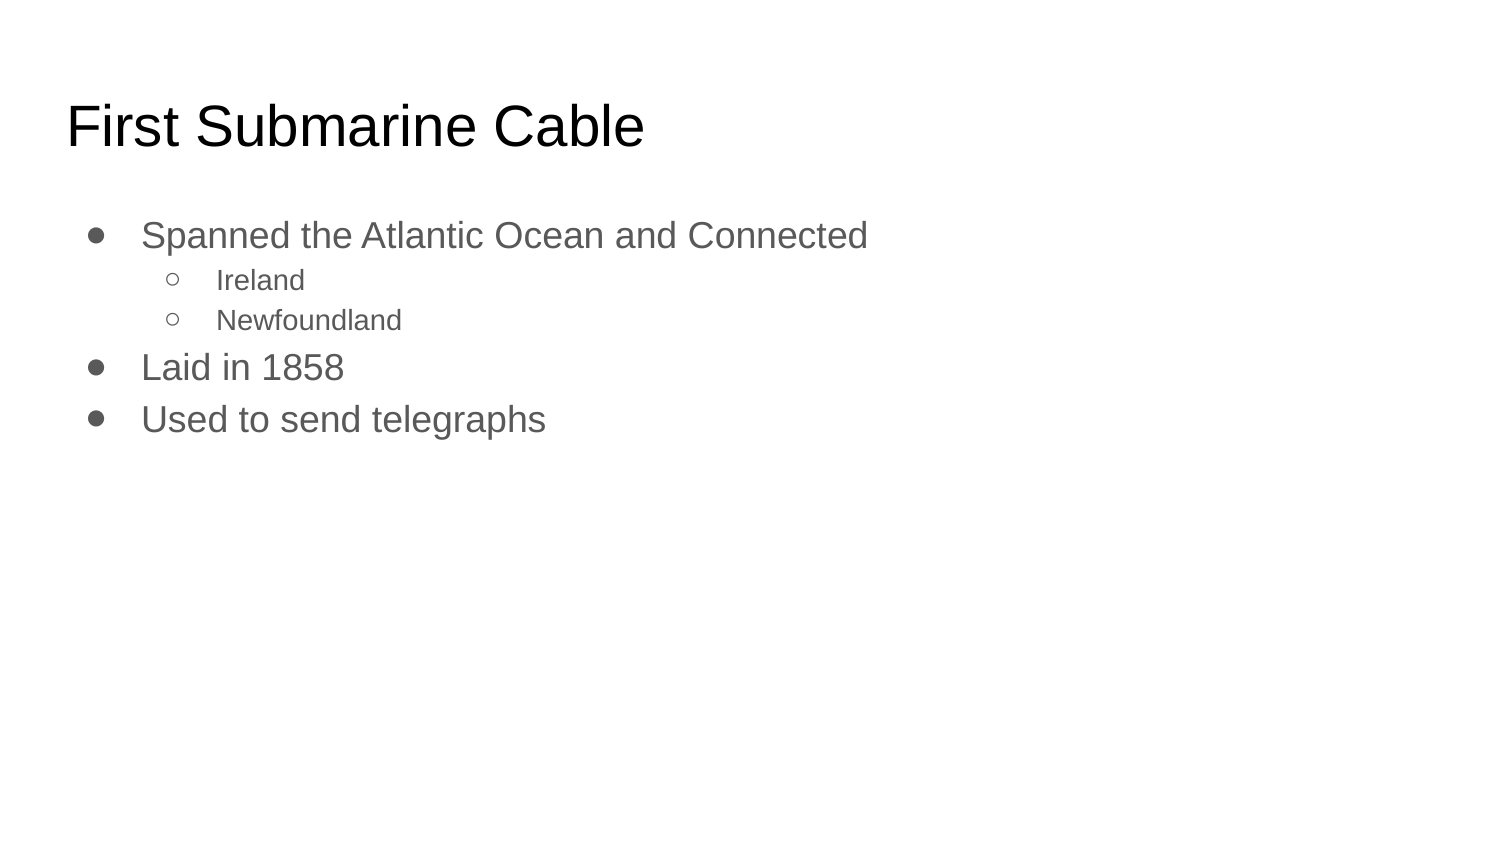

# First Submarine Cable
Spanned the Atlantic Ocean and Connected
Ireland
Newfoundland
Laid in 1858
Used to send telegraphs